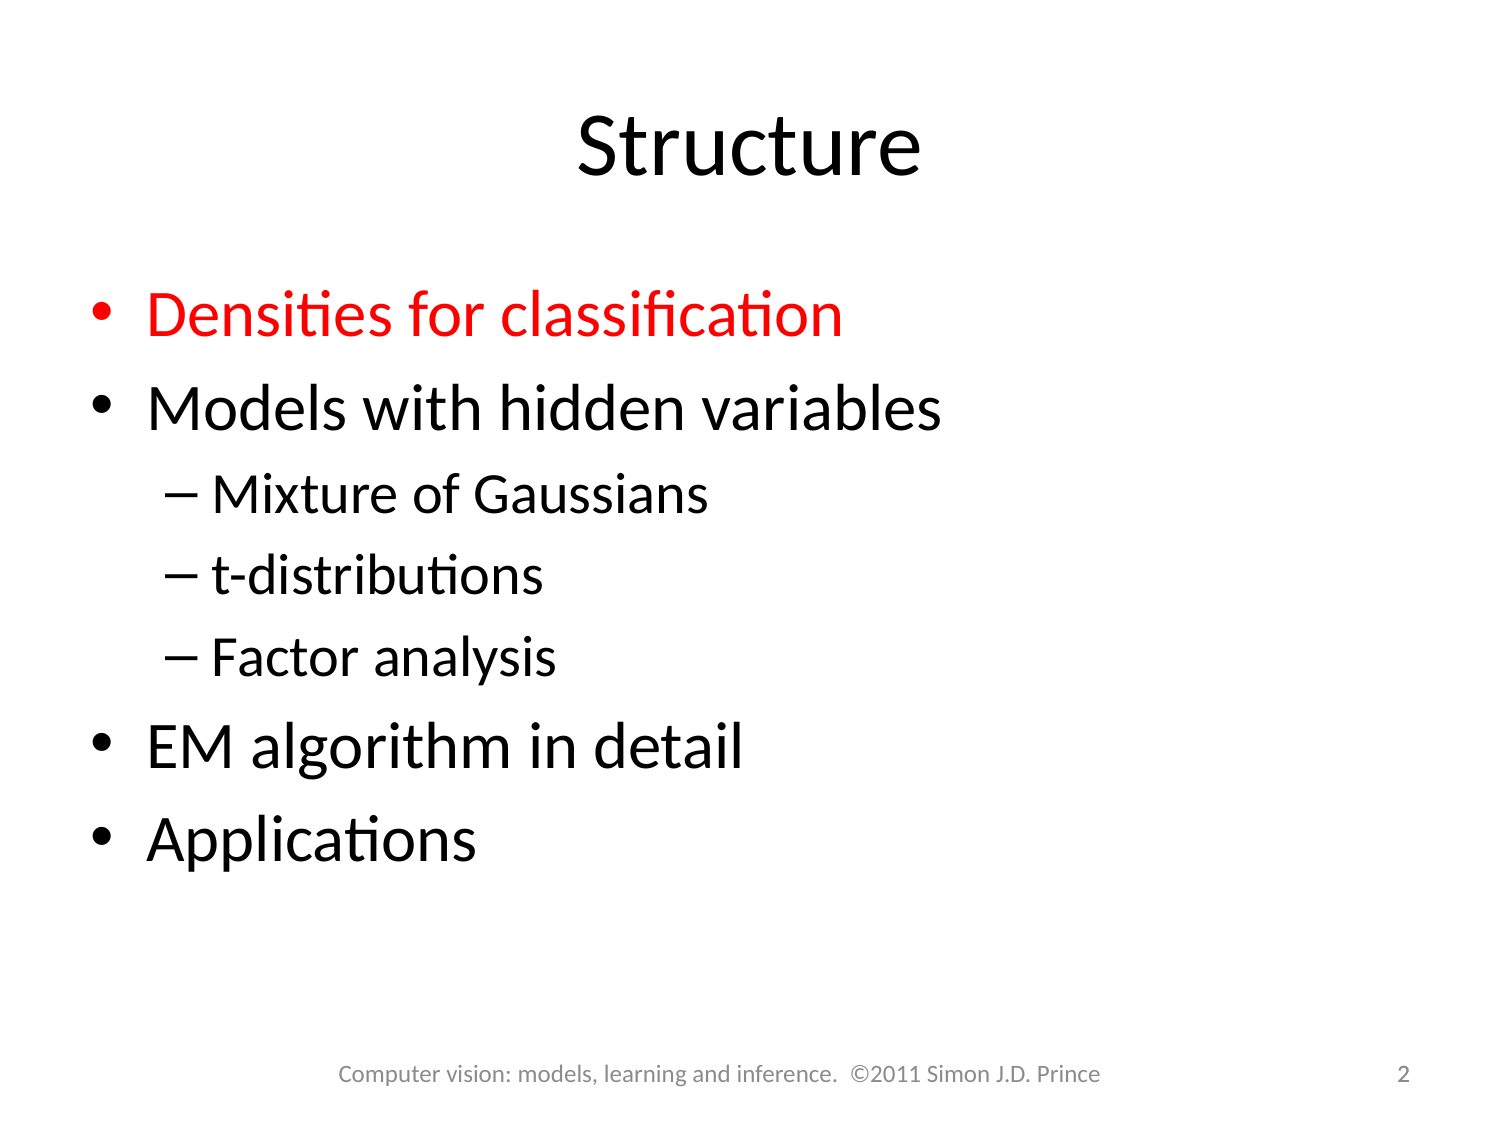

# Structure
Densities for classification
Models with hidden variables
Mixture of Gaussians
t-distributions
Factor analysis
EM algorithm in detail
Applications

Computer vision: models, learning and inference.  ©2011 Simon J.D. Prince
2
2